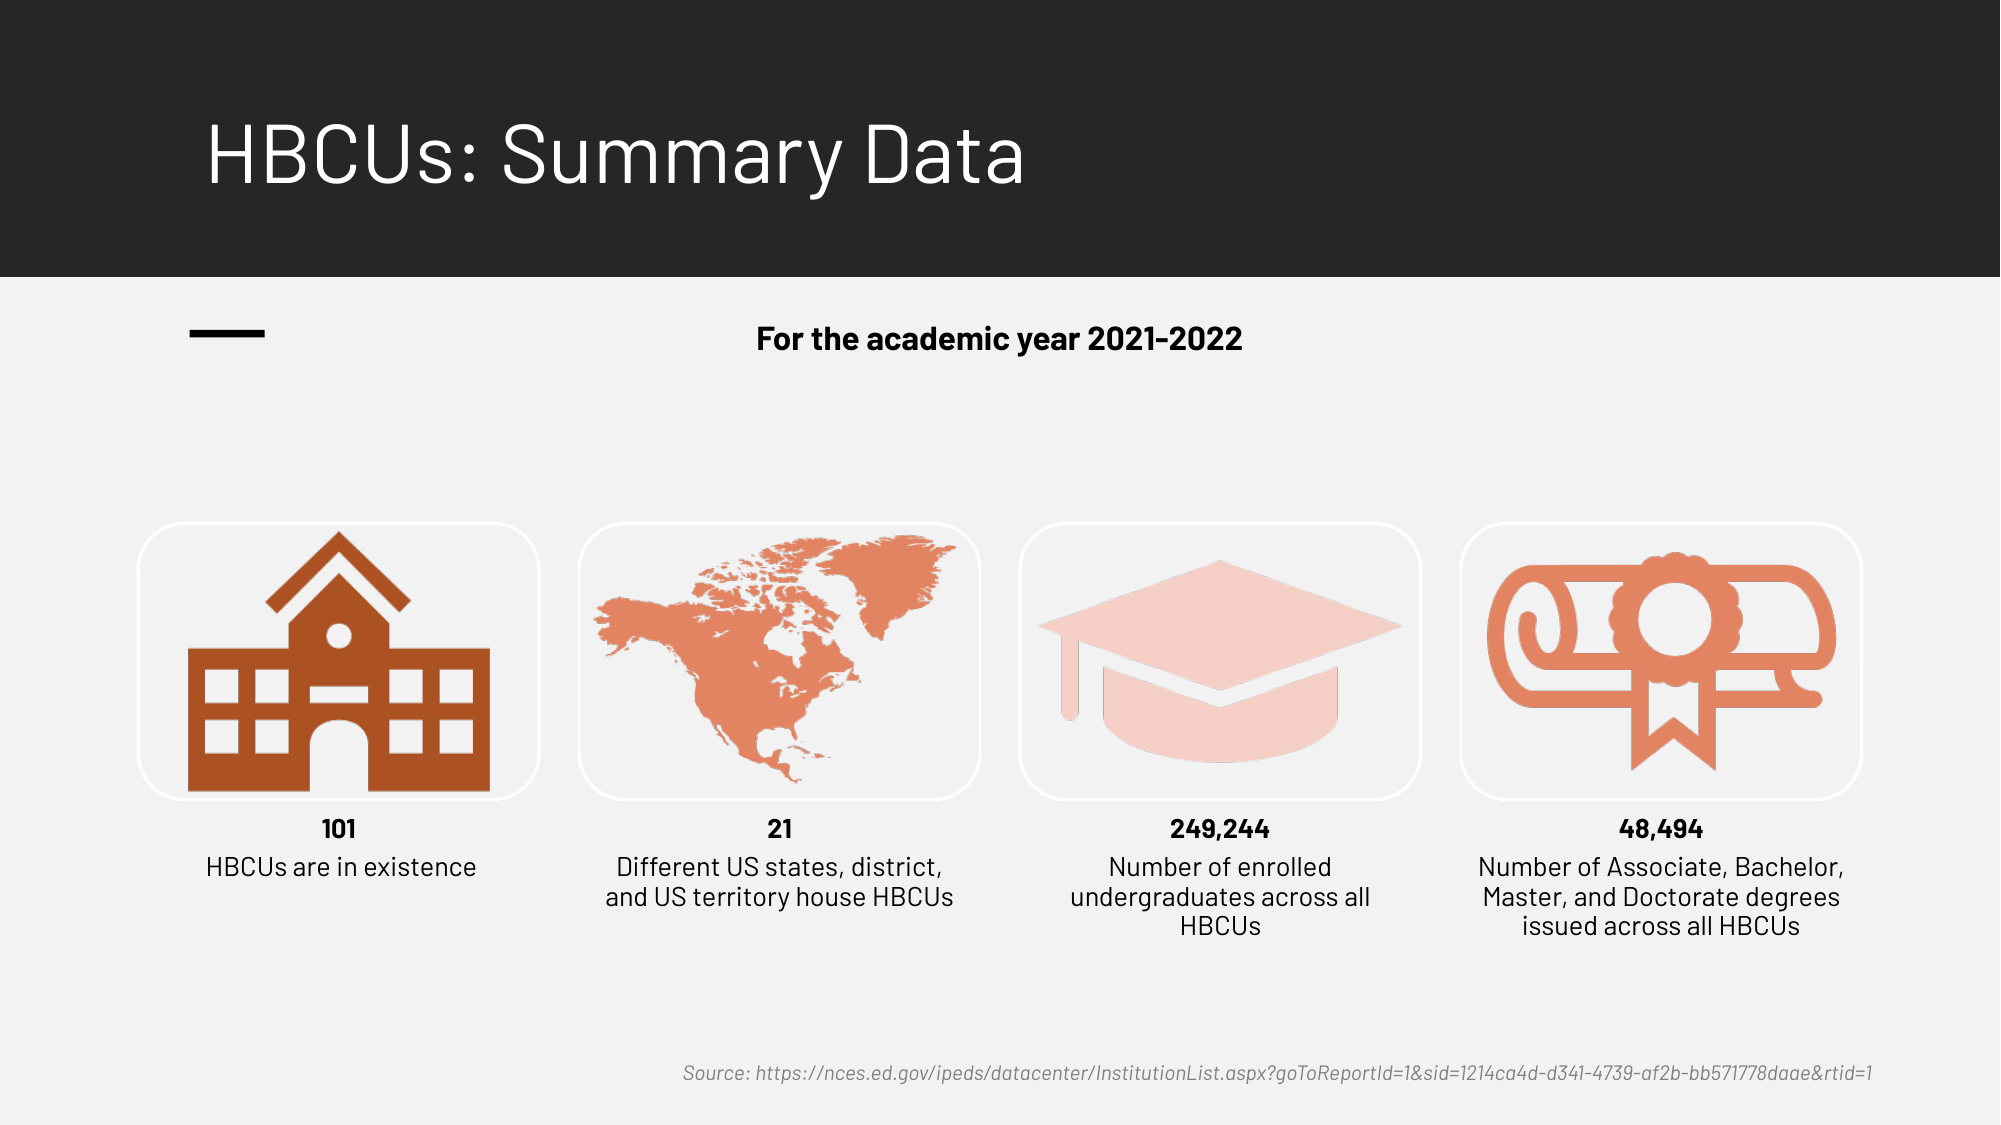

# HBCUs: Summary Data

For the academic year 2021-2022

101
 HBCUs are in existence
21
Different US states, district, and US territory house HBCUs
249,244
Number of enrolled undergraduates across all HBCUs
48,494
Number of Associate, Bachelor, Master, and Doctorate degrees issued across all HBCUs
Source: https://nces.ed.gov/ipeds/datacenter/InstitutionList.aspx?goToReportId=1&sid=1214ca4d-d341-4739-af2b-bb571778daae&rtid=1